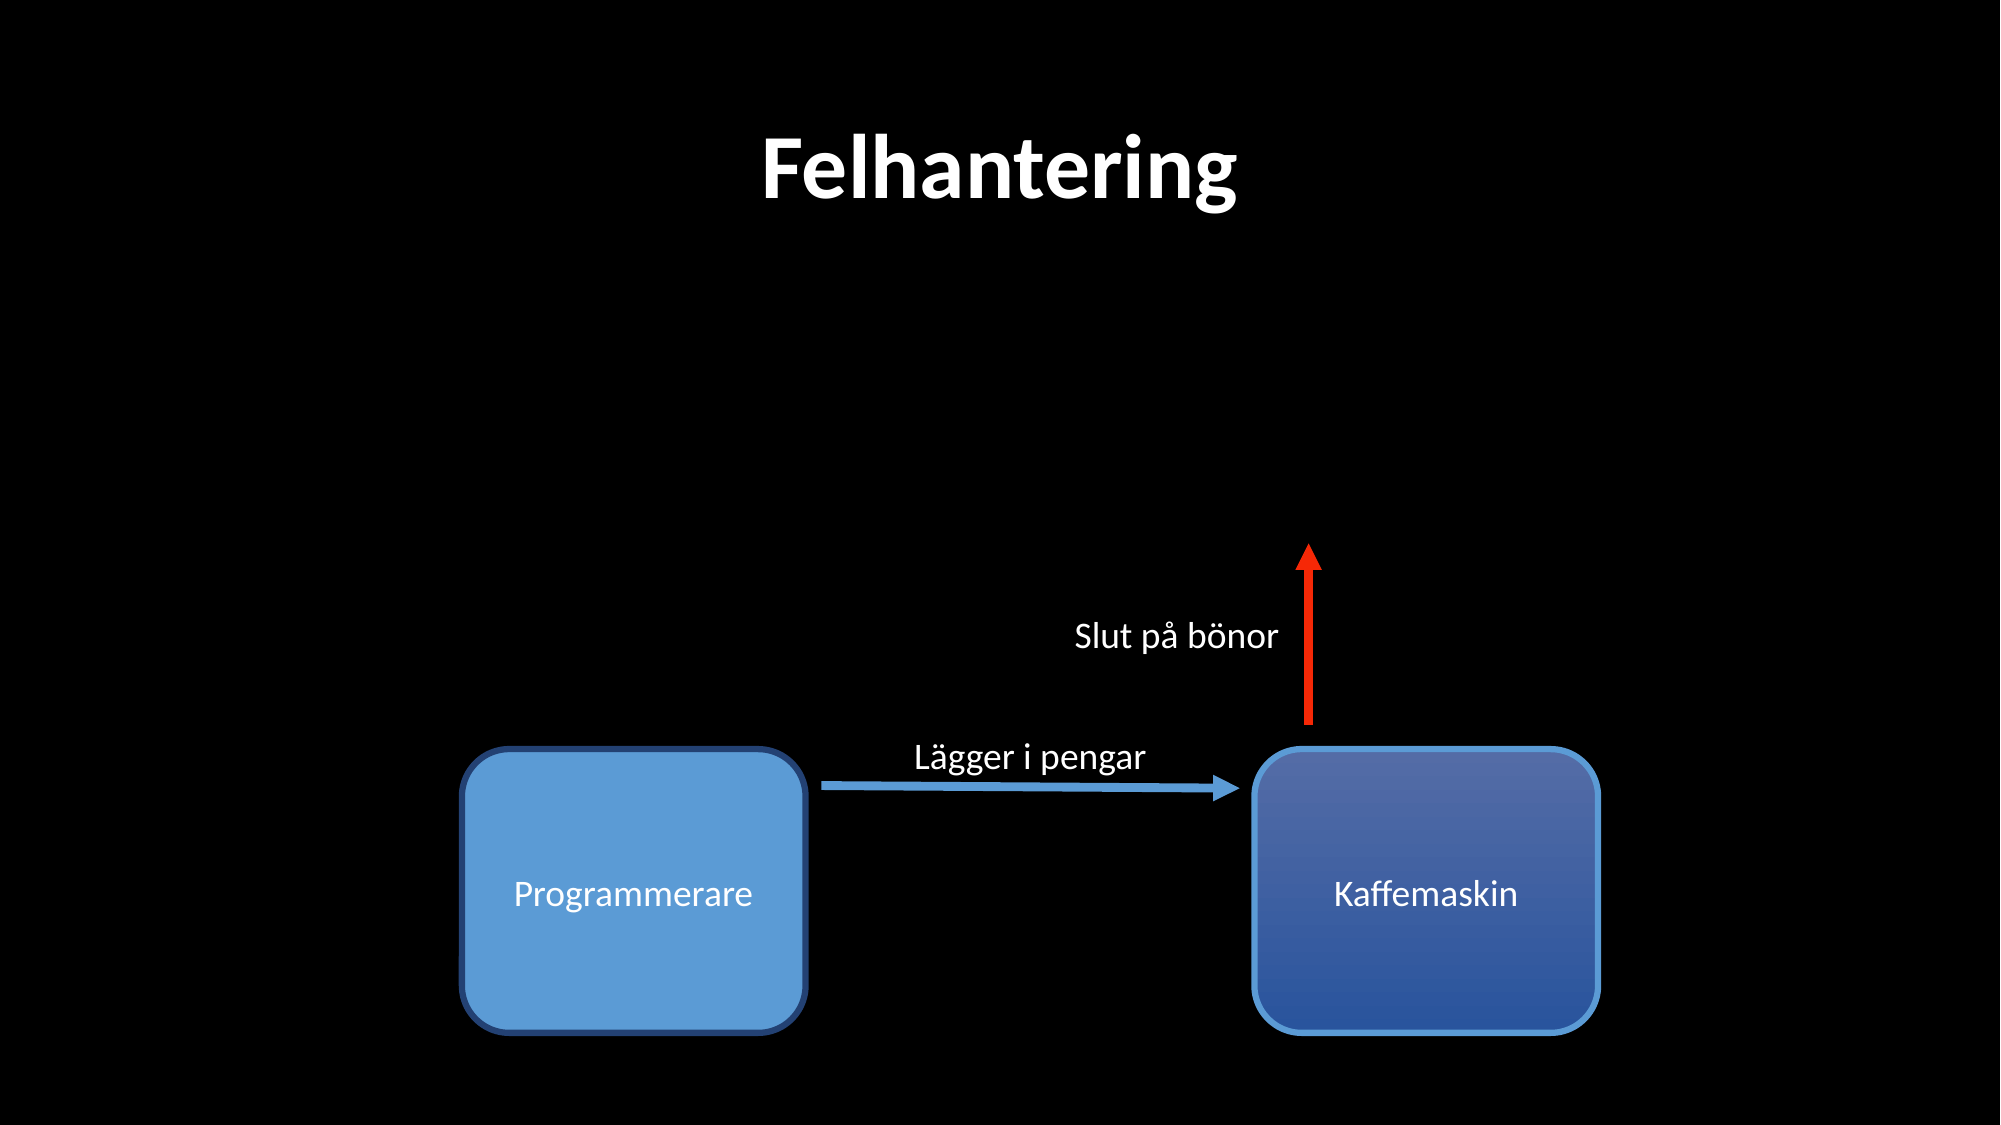

# Felhantering
Slut på bönor
Lägger i pengar
Programmerare
Kaffemaskin